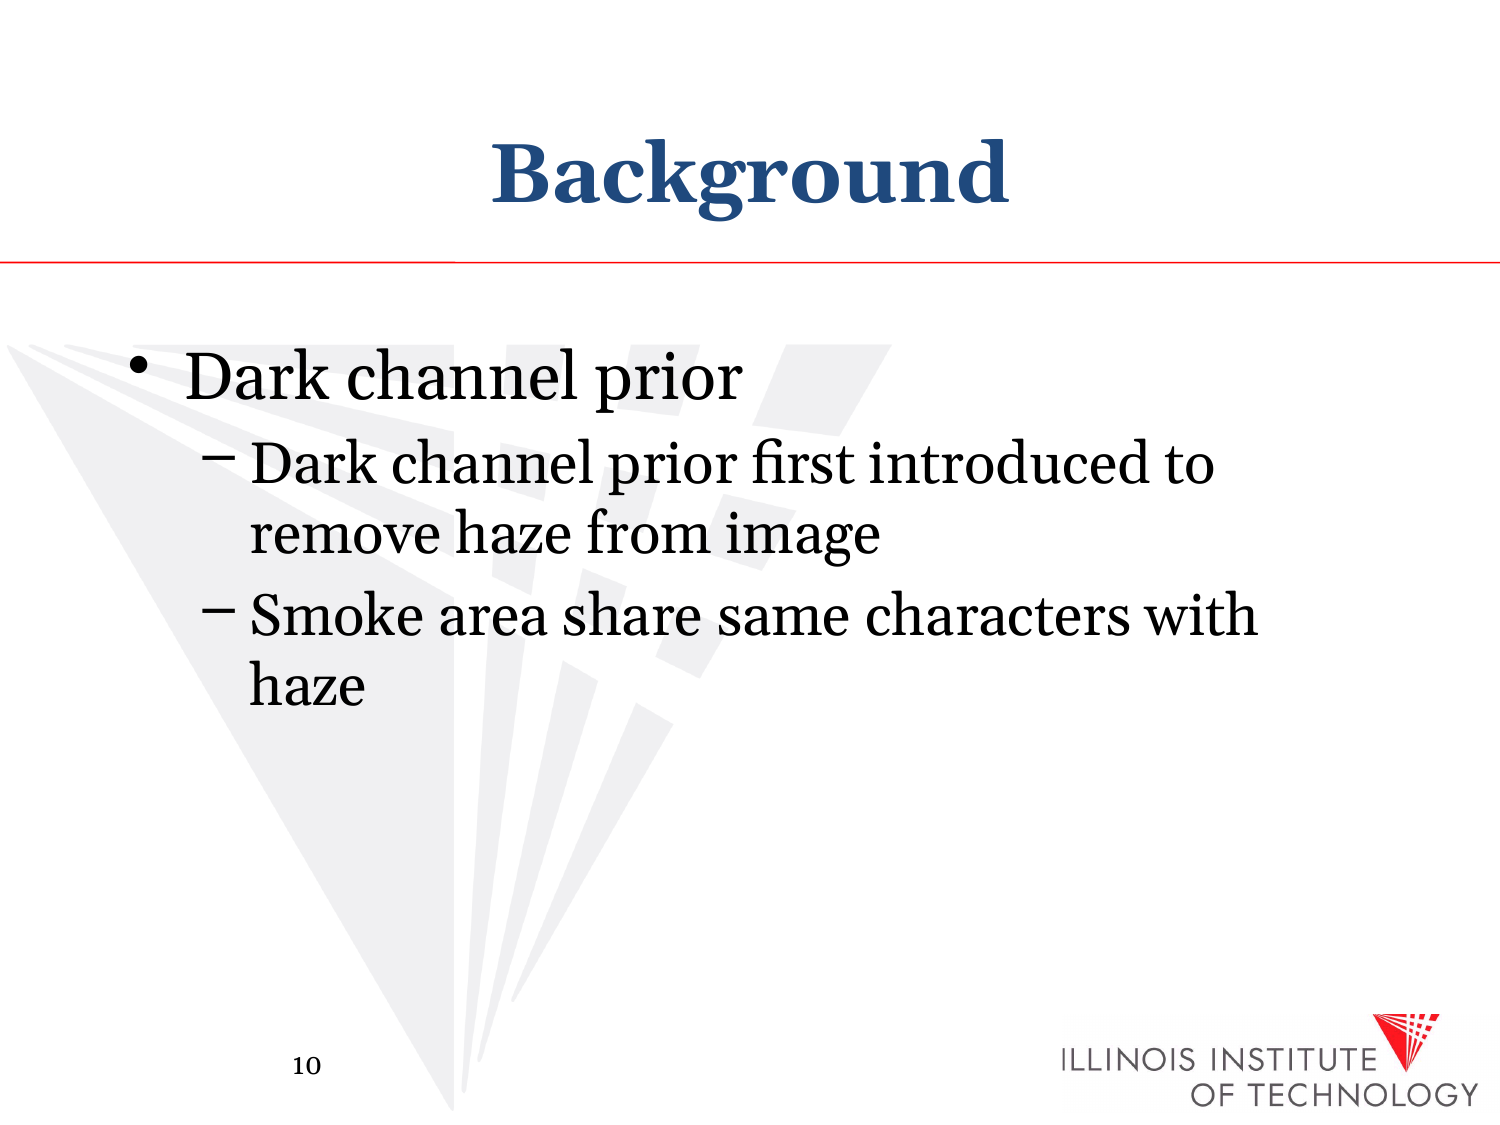

# Background
Dark channel prior
Dark channel prior first introduced to remove haze from image
Smoke area share same characters with haze

10